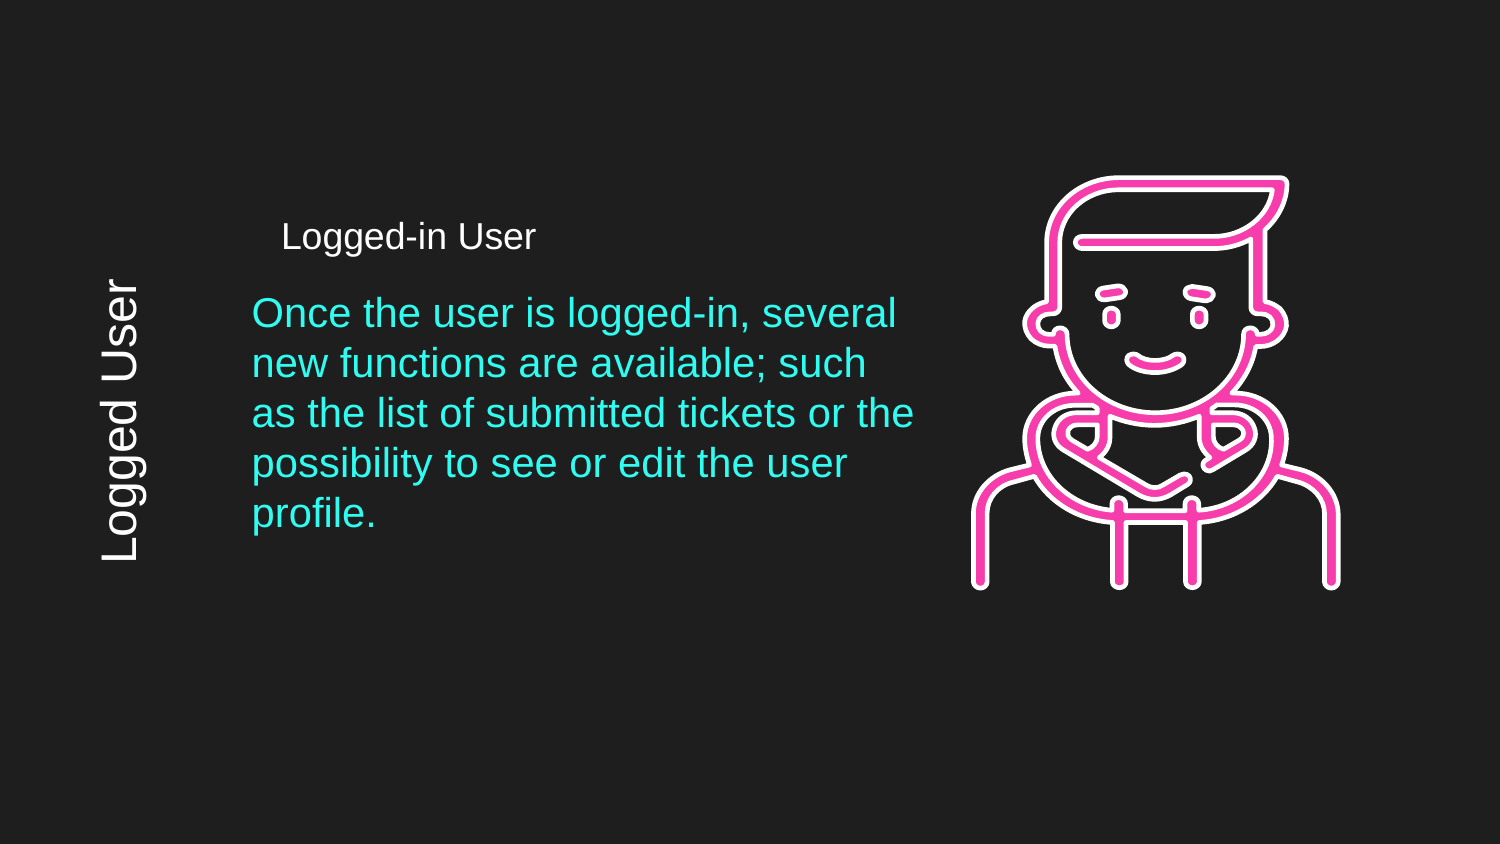

# Logged-in User

Once the user is logged-in, several new functions are available; such as the list of submitted tickets or the possibility to see or edit the user profile.
Logged User